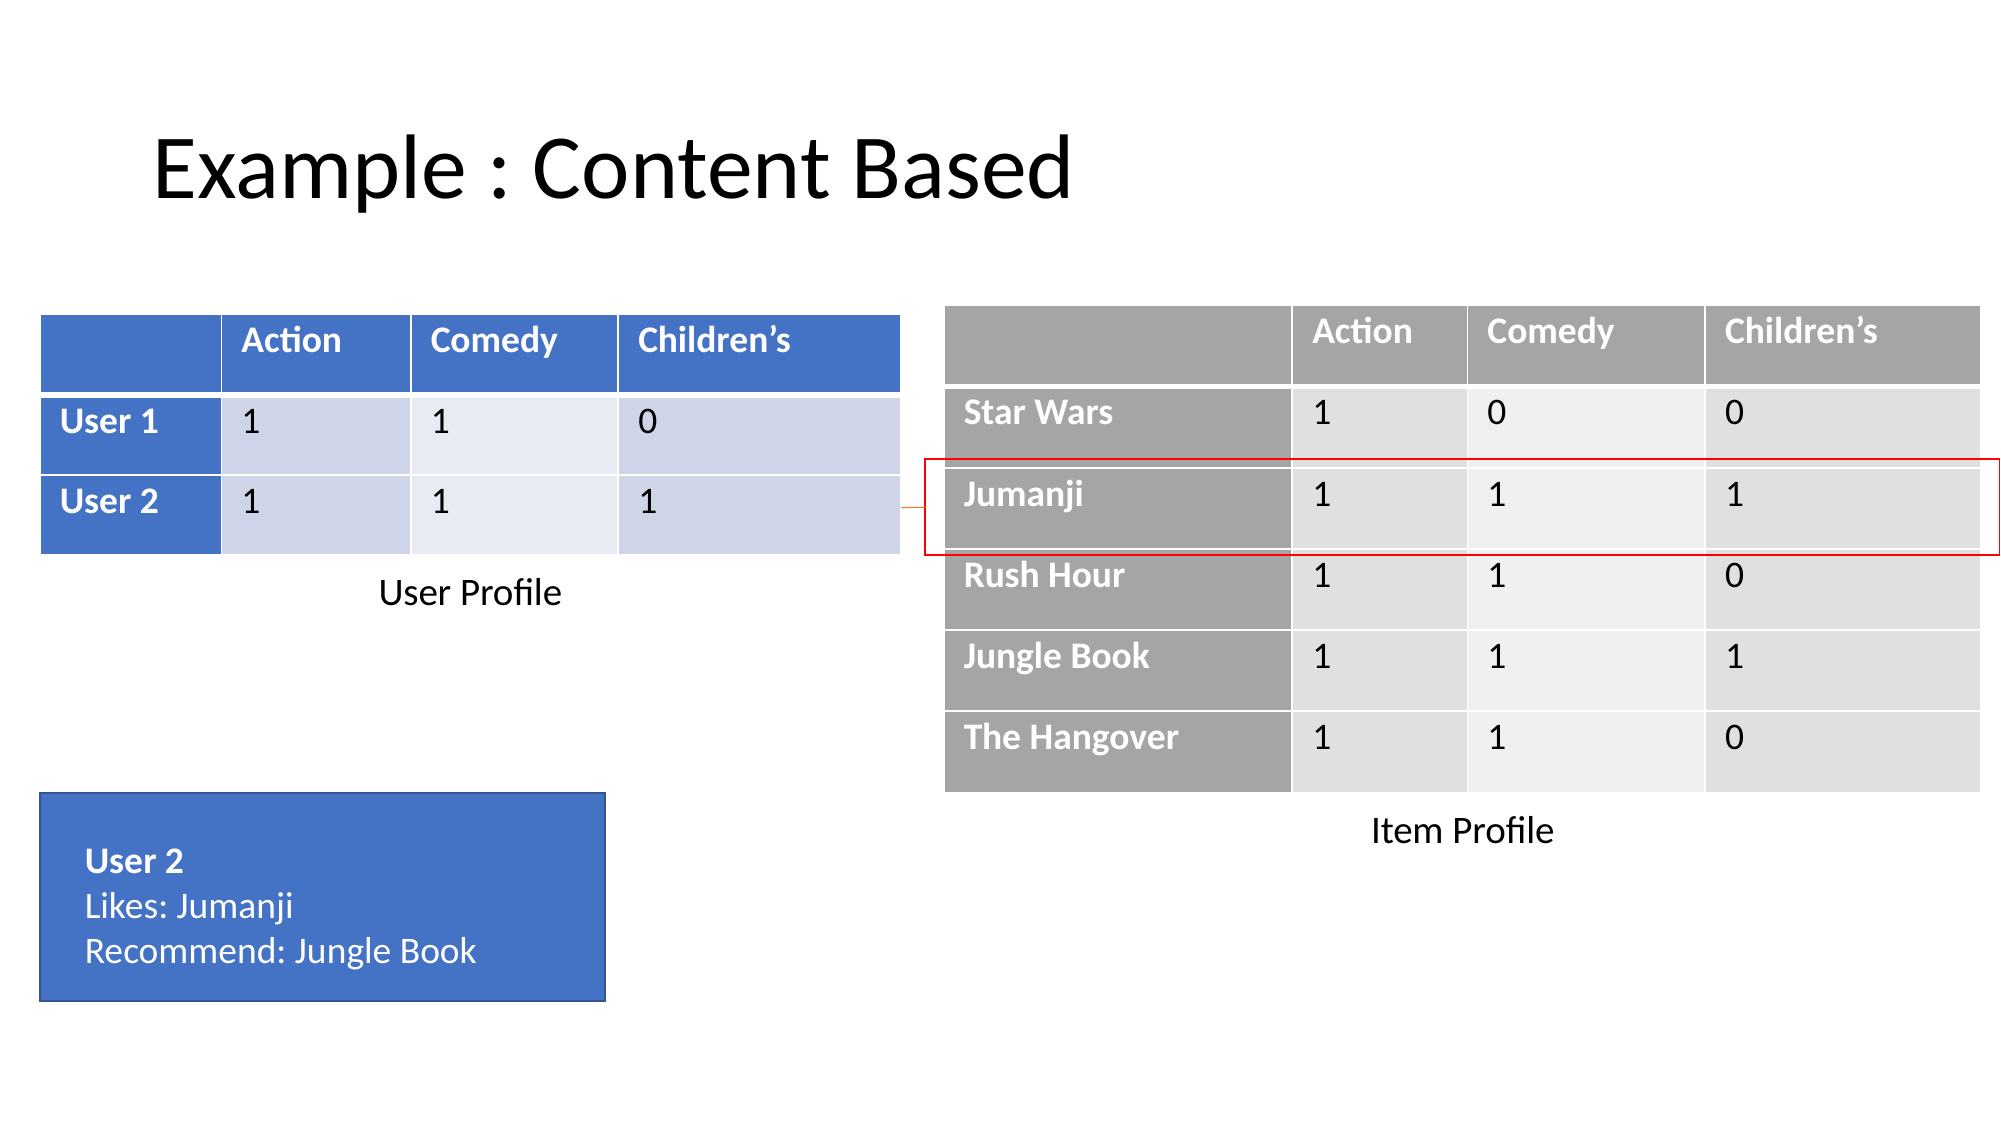

# Example : Content Based
|  | Action | Comedy | Children’s |
| --- | --- | --- | --- |
| Star Wars | 1 | 0 | 0 |
| Jumanji | 1 | 1 | 1 |
| Rush Hour | 1 | 1 | 0 |
| Jungle Book | 1 | 1 | 1 |
| The Hangover | 1 | 1 | 0 |
|  | Action | Comedy | Children’s |
| --- | --- | --- | --- |
| User 1 | 1 | 1 | 0 |
| User 2 | 1 | 1 | 1 |

User Profile

Item Profile
User 2
Likes: Jumanji
Recommend: Jungle Book